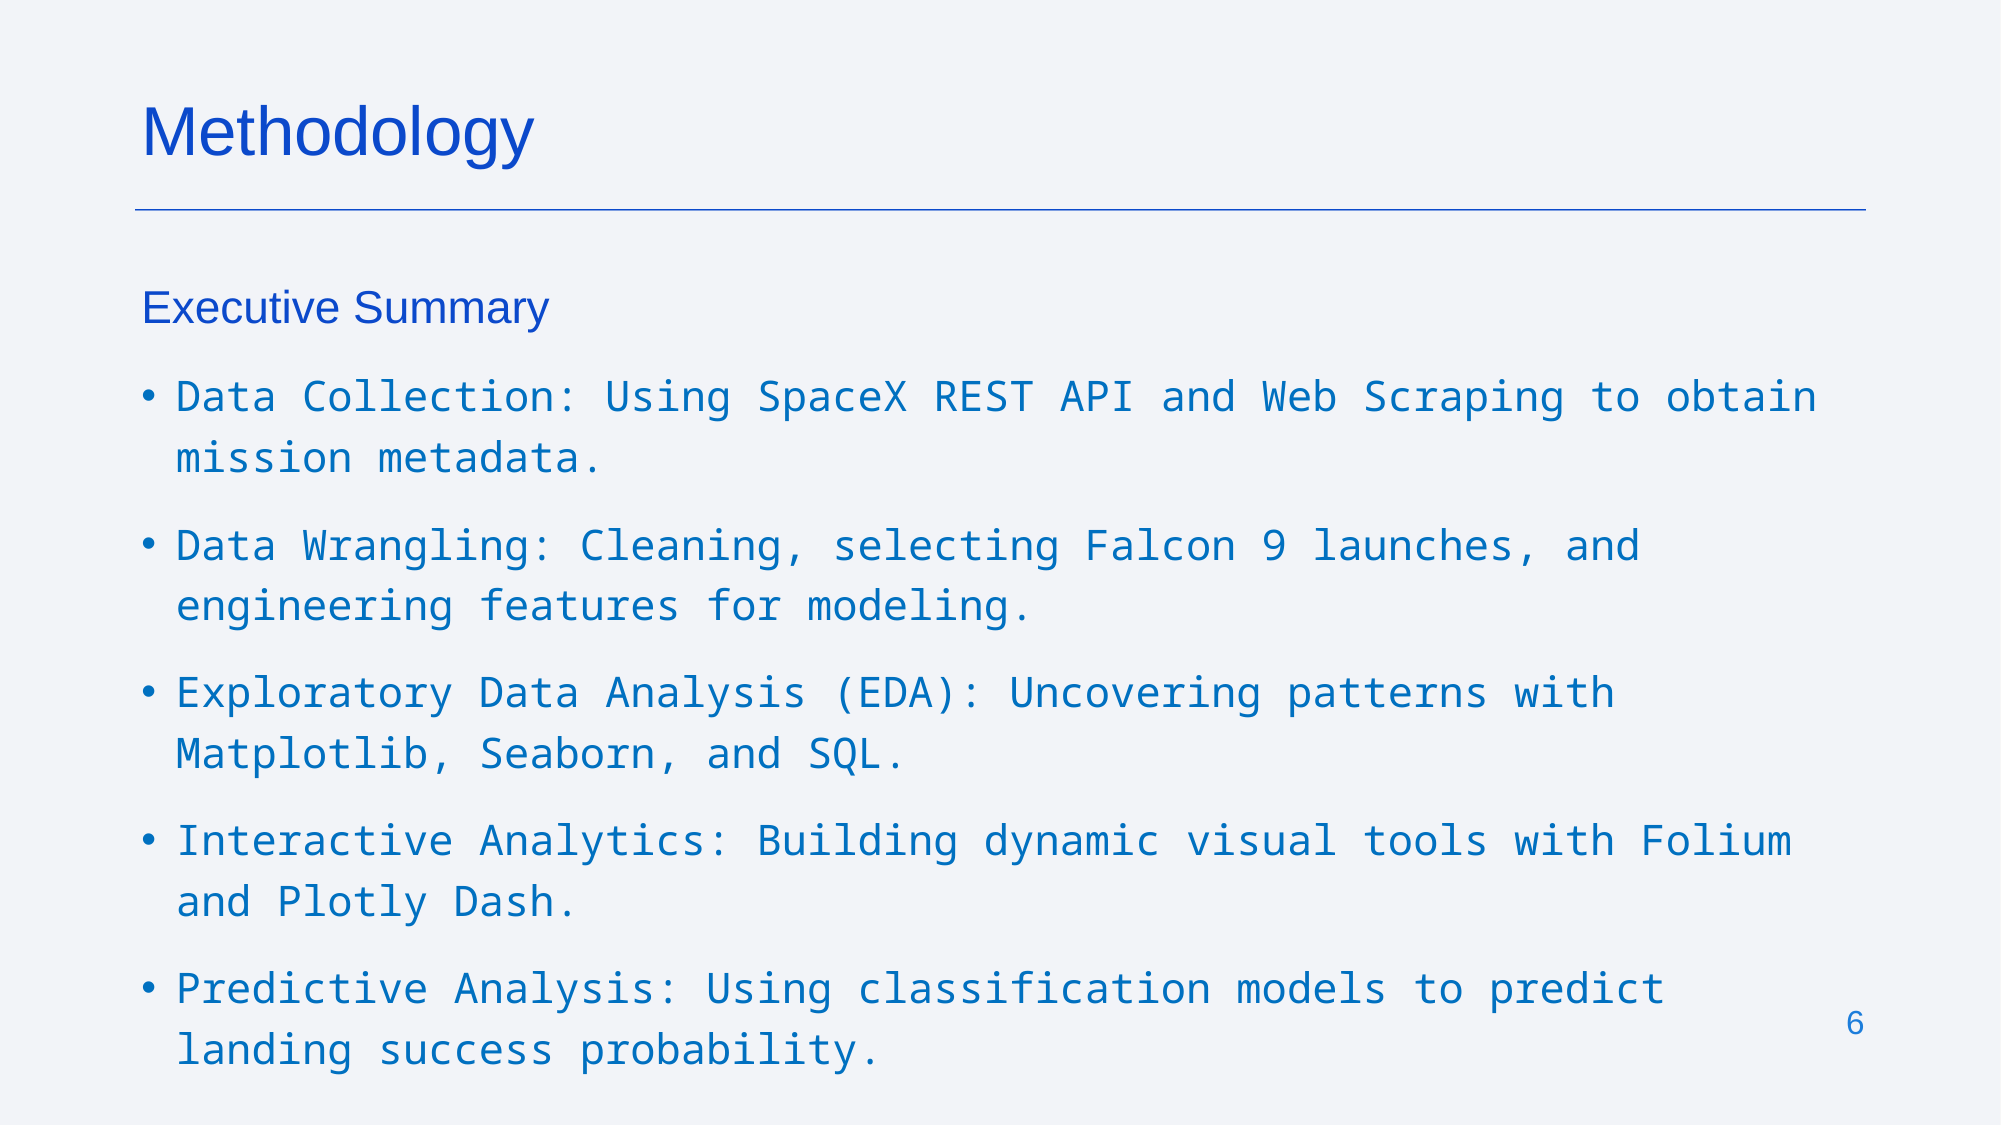

Methodology
Executive Summary
Data Collection: Using SpaceX REST API and Web Scraping to obtain mission metadata.
Data Wrangling: Cleaning, selecting Falcon 9 launches, and engineering features for modeling.
Exploratory Data Analysis (EDA): Uncovering patterns with Matplotlib, Seaborn, and SQL.
Interactive Analytics: Building dynamic visual tools with Folium and Plotly Dash.
Predictive Analysis: Using classification models to predict landing success probability.

6